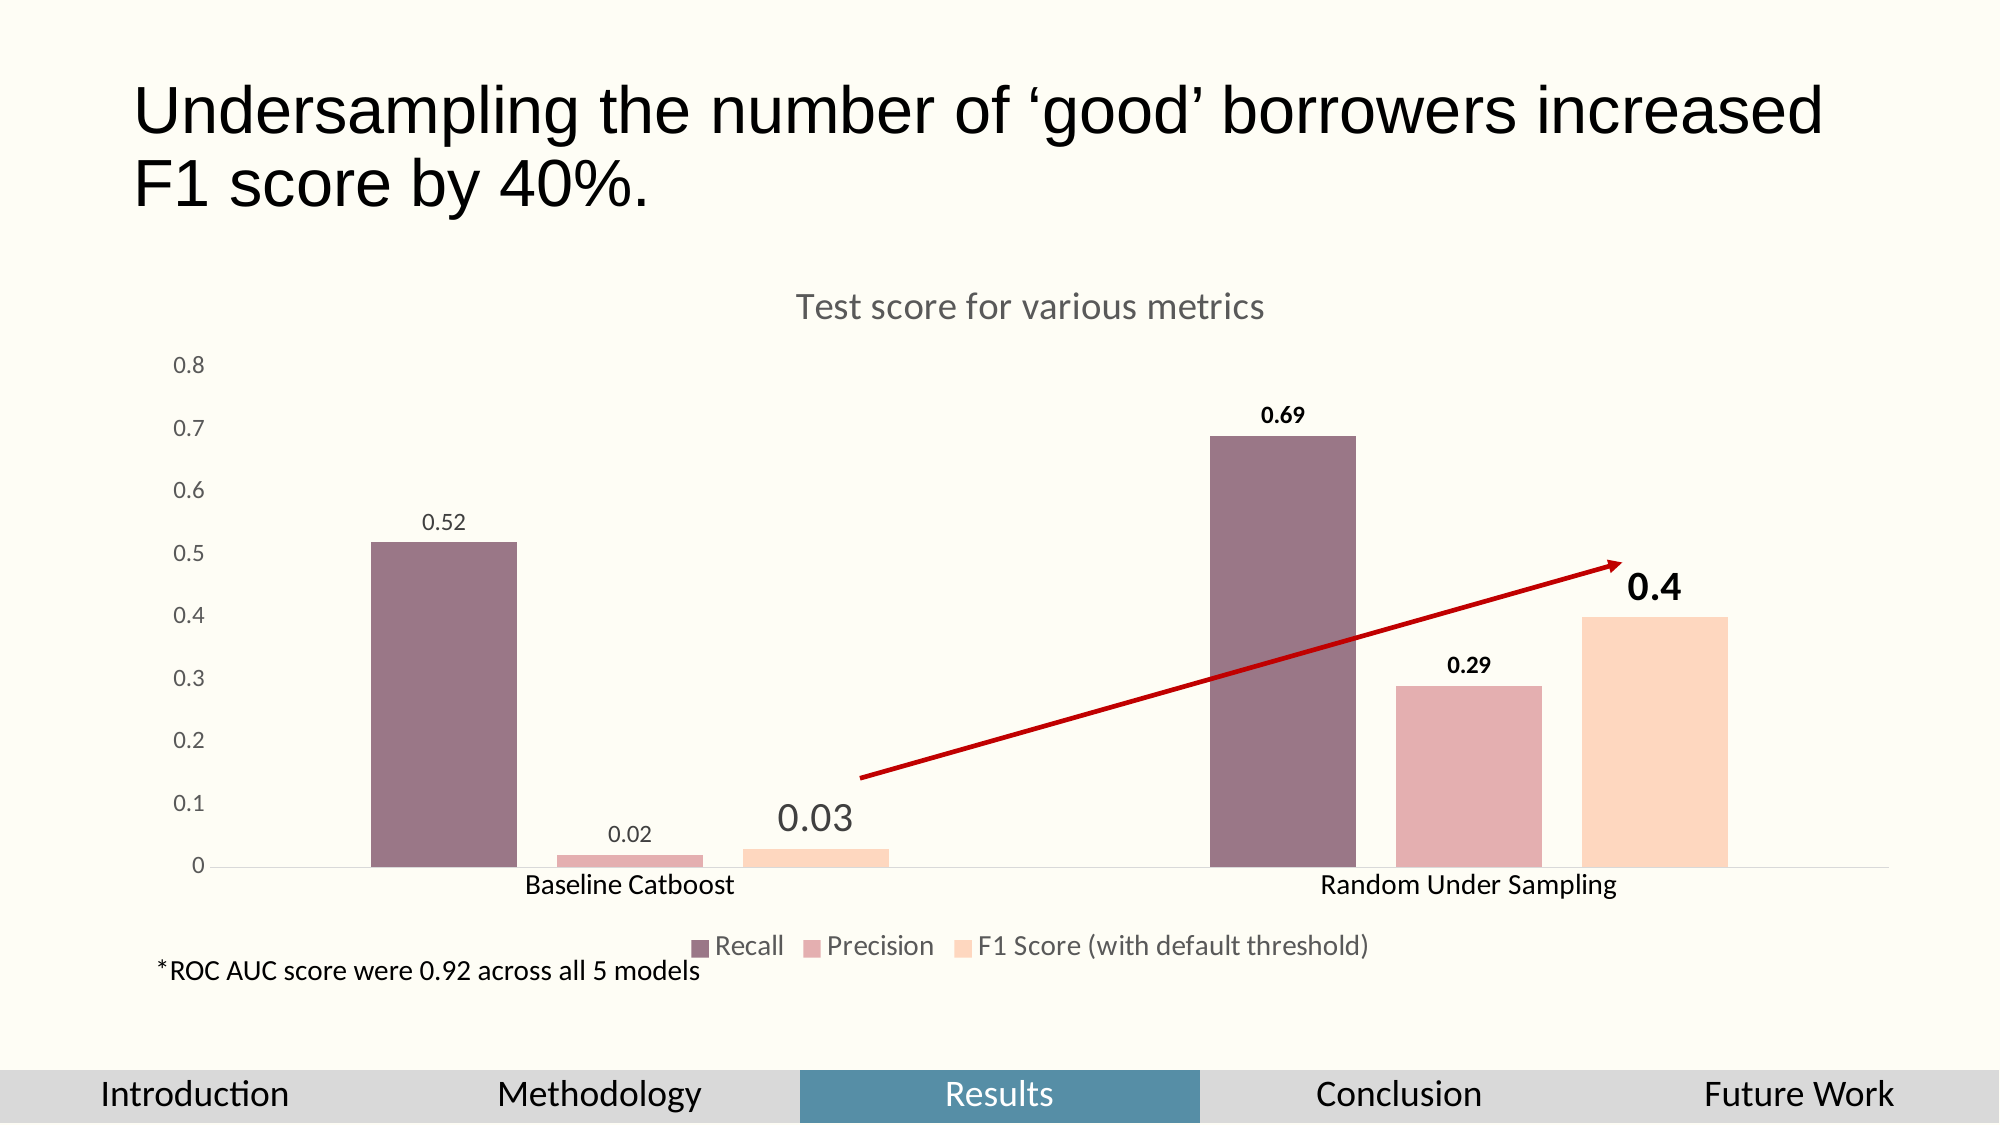

# Undersampling the number of ‘good’ borrowers increased F1 score by 40%.

### Chart: Test score for various metrics

| Category | Recall | Precision | F1 Score (with default threshold) |
|---|---|---|---|
| Baseline Catboost | 0.52 | 0.02 | 0.03 |
| Random Under Sampling | 0.69 | 0.29 | 0.4 |
*ROC AUC score were 0.92 across all 5 models
| Introduction | Methodology | Results | Conclusion | Future Work |
| --- | --- | --- | --- | --- |